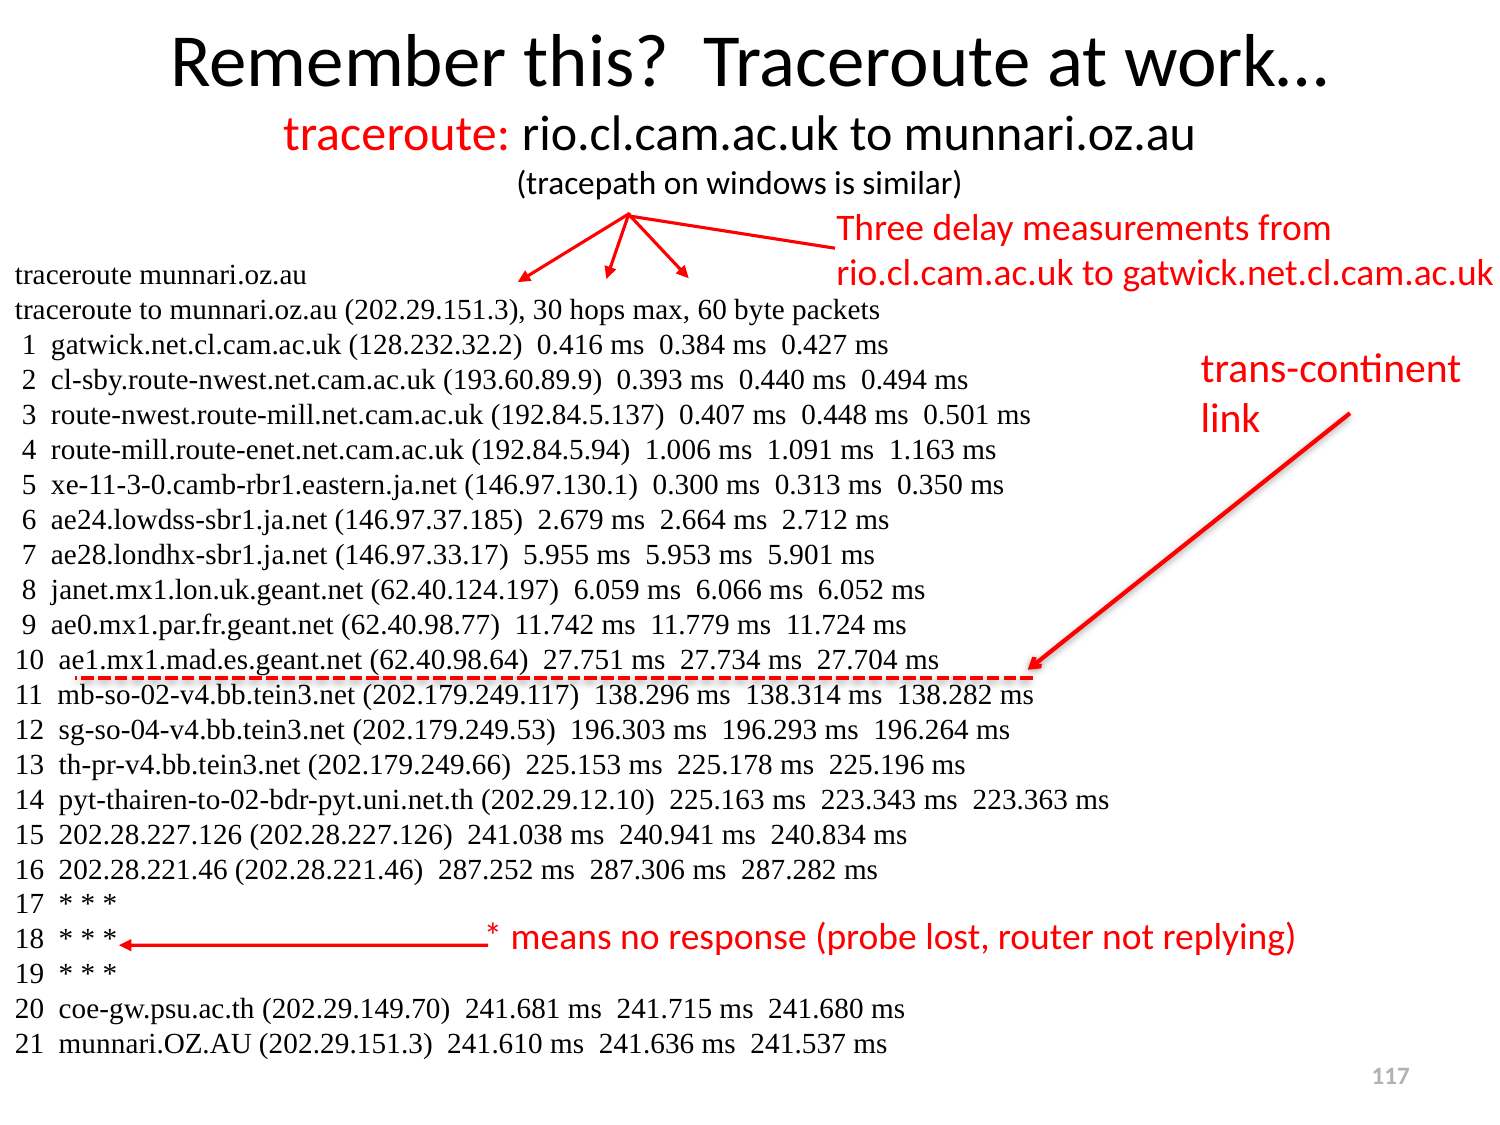

# Remember this?  Traceroute at work…
traceroute: rio.cl.cam.ac.uk to munnari.oz.au
(tracepath on windows is similar)
Three delay measurements from
rio.cl.cam.ac.uk to gatwick.net.cl.cam.ac.uk

traceroute munnari.oz.au
traceroute to munnari.oz.au (202.29.151.3), 30 hops max, 60 byte packets
 1  gatwick.net.cl.cam.ac.uk (128.232.32.2)  0.416 ms  0.384 ms  0.427 ms
 2  cl-sby.route-nwest.net.cam.ac.uk (193.60.89.9)  0.393 ms  0.440 ms  0.494 ms
 3  route-nwest.route-mill.net.cam.ac.uk (192.84.5.137)  0.407 ms  0.448 ms  0.501 ms
 4  route-mill.route-enet.net.cam.ac.uk (192.84.5.94)  1.006 ms  1.091 ms  1.163 ms
 5  xe-11-3-0.camb-rbr1.eastern.ja.net (146.97.130.1)  0.300 ms  0.313 ms  0.350 ms
 6  ae24.lowdss-sbr1.ja.net (146.97.37.185)  2.679 ms  2.664 ms  2.712 ms
 7  ae28.londhx-sbr1.ja.net (146.97.33.17)  5.955 ms  5.953 ms  5.901 ms
 8  janet.mx1.lon.uk.geant.net (62.40.124.197)  6.059 ms  6.066 ms  6.052 ms
 9  ae0.mx1.par.fr.geant.net (62.40.98.77)  11.742 ms  11.779 ms  11.724 ms
10  ae1.mx1.mad.es.geant.net (62.40.98.64)  27.751 ms  27.734 ms  27.704 ms
11  mb-so-02-v4.bb.tein3.net (202.179.249.117)  138.296 ms  138.314 ms  138.282 ms
12  sg-so-04-v4.bb.tein3.net (202.179.249.53)  196.303 ms  196.293 ms  196.264 ms
13  th-pr-v4.bb.tein3.net (202.179.249.66)  225.153 ms  225.178 ms  225.196 ms
14  pyt-thairen-to-02-bdr-pyt.uni.net.th (202.29.12.10)  225.163 ms  223.343 ms  223.363 ms
15  202.28.227.126 (202.28.227.126)  241.038 ms  240.941 ms  240.834 ms
16  202.28.221.46 (202.28.221.46)  287.252 ms  287.306 ms  287.282 ms
17  * * *
18  * * *
19  * * *
20  coe-gw.psu.ac.th (202.29.149.70)  241.681 ms  241.715 ms  241.680 ms
21  munnari.OZ.AU (202.29.151.3)  241.610 ms  241.636 ms  241.537 ms
trans-continent
link
* means no response (probe lost, router not replying)

117